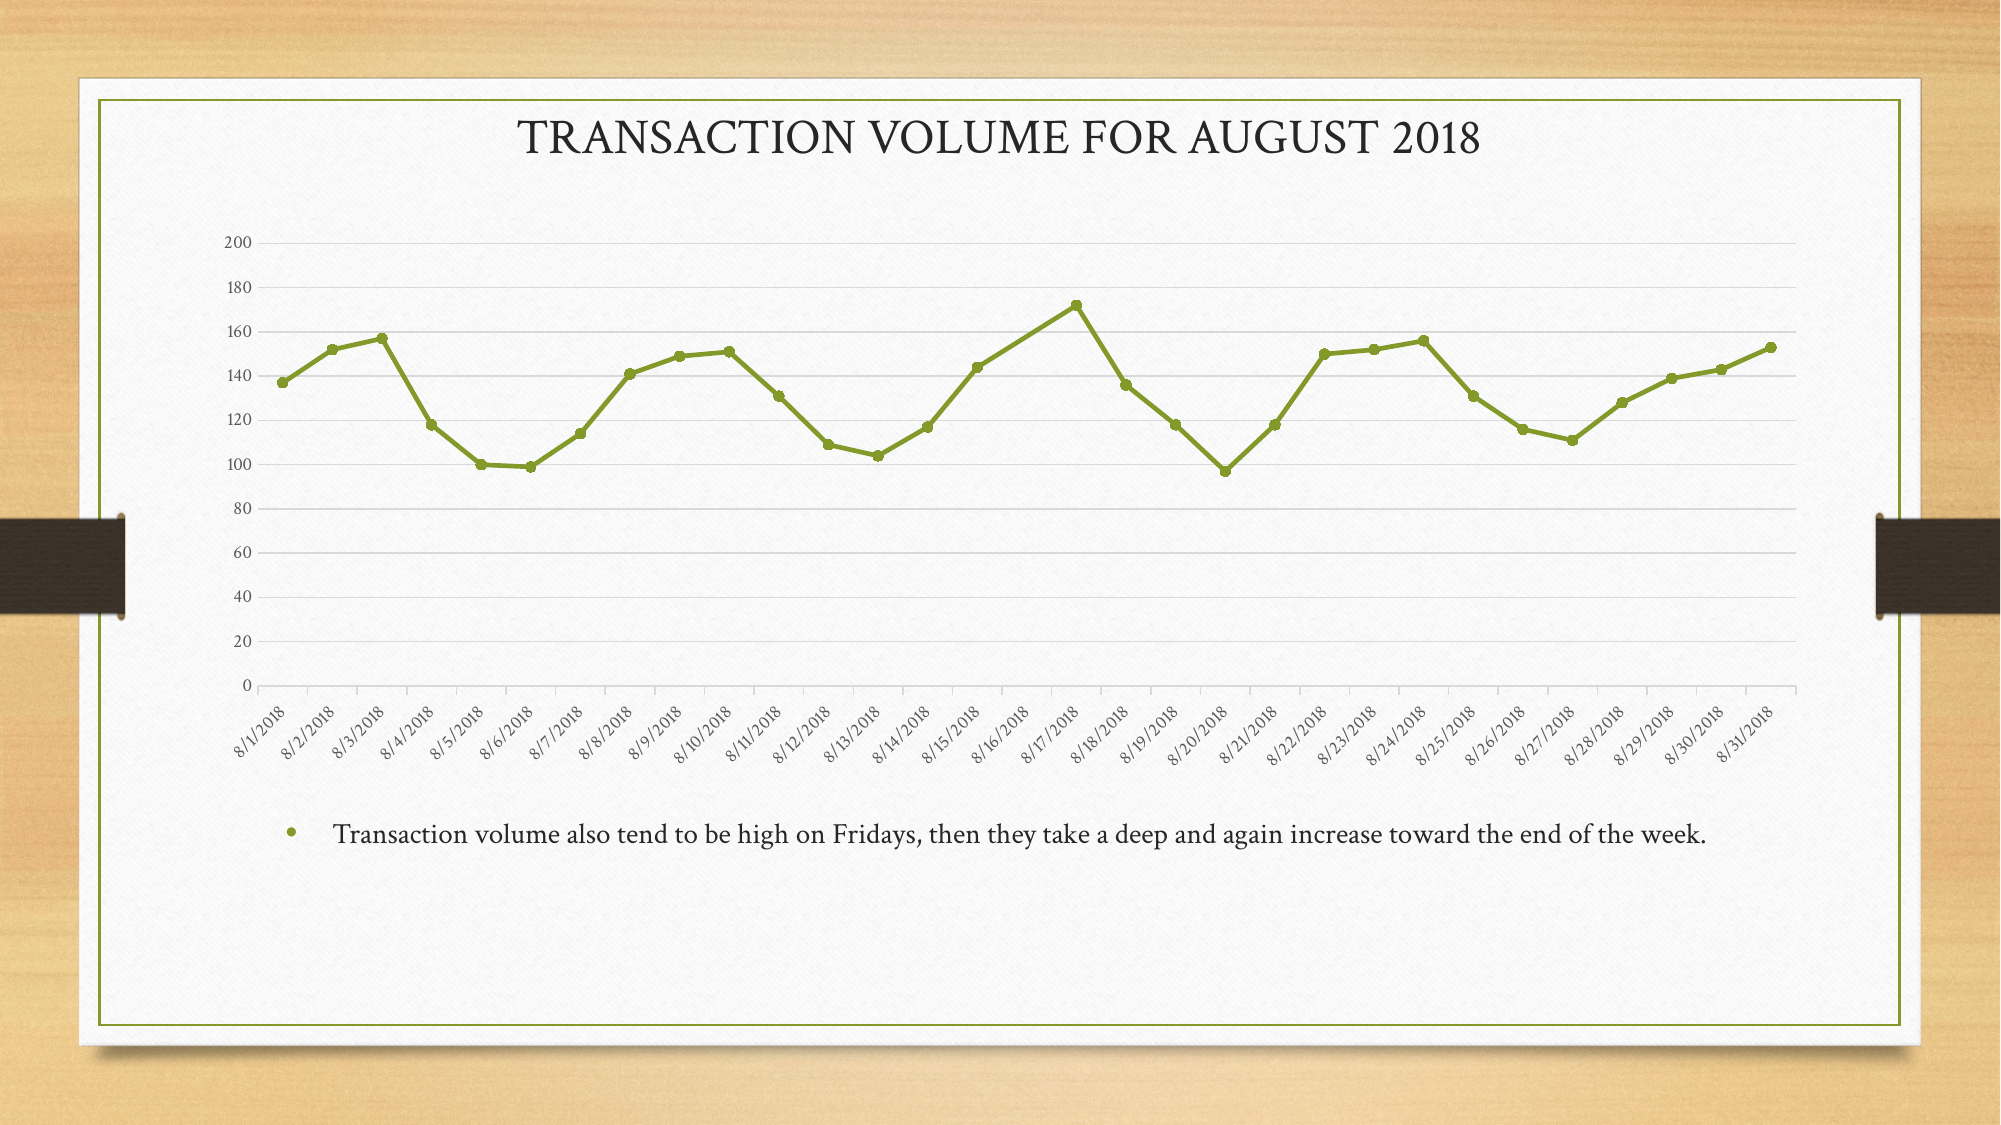

# TRANSACTION VOLUME FOR AUGUST 2018

### Chart

| Category | Count of txn_description |
|---|---|
| 43313 | 137.0 |
| 43314 | 152.0 |
| 43315 | 157.0 |
| 43316 | 118.0 |
| 43317 | 100.0 |
| 43318 | 99.0 |
| 43319 | 114.0 |
| 43320 | 141.0 |
| 43321 | 149.0 |
| 43322 | 151.0 |
| 43323 | 131.0 |
| 43324 | 109.0 |
| 43325 | 104.0 |
| 43326 | 117.0 |
| 43327 | 144.0 |
| 43329 | 172.0 |
| 43330 | 136.0 |
| 43331 | 118.0 |
| 43332 | 97.0 |
| 43333 | 118.0 |
| 43334 | 150.0 |
| 43335 | 152.0 |
| 43336 | 156.0 |
| 43337 | 131.0 |
| 43338 | 116.0 |
| 43339 | 111.0 |
| 43340 | 128.0 |
| 43341 | 139.0 |
| 43342 | 143.0 |
| 43343 | 153.0 |
Transaction volume also tend to be high on Fridays, then they take a deep and again increase toward the end of the week.